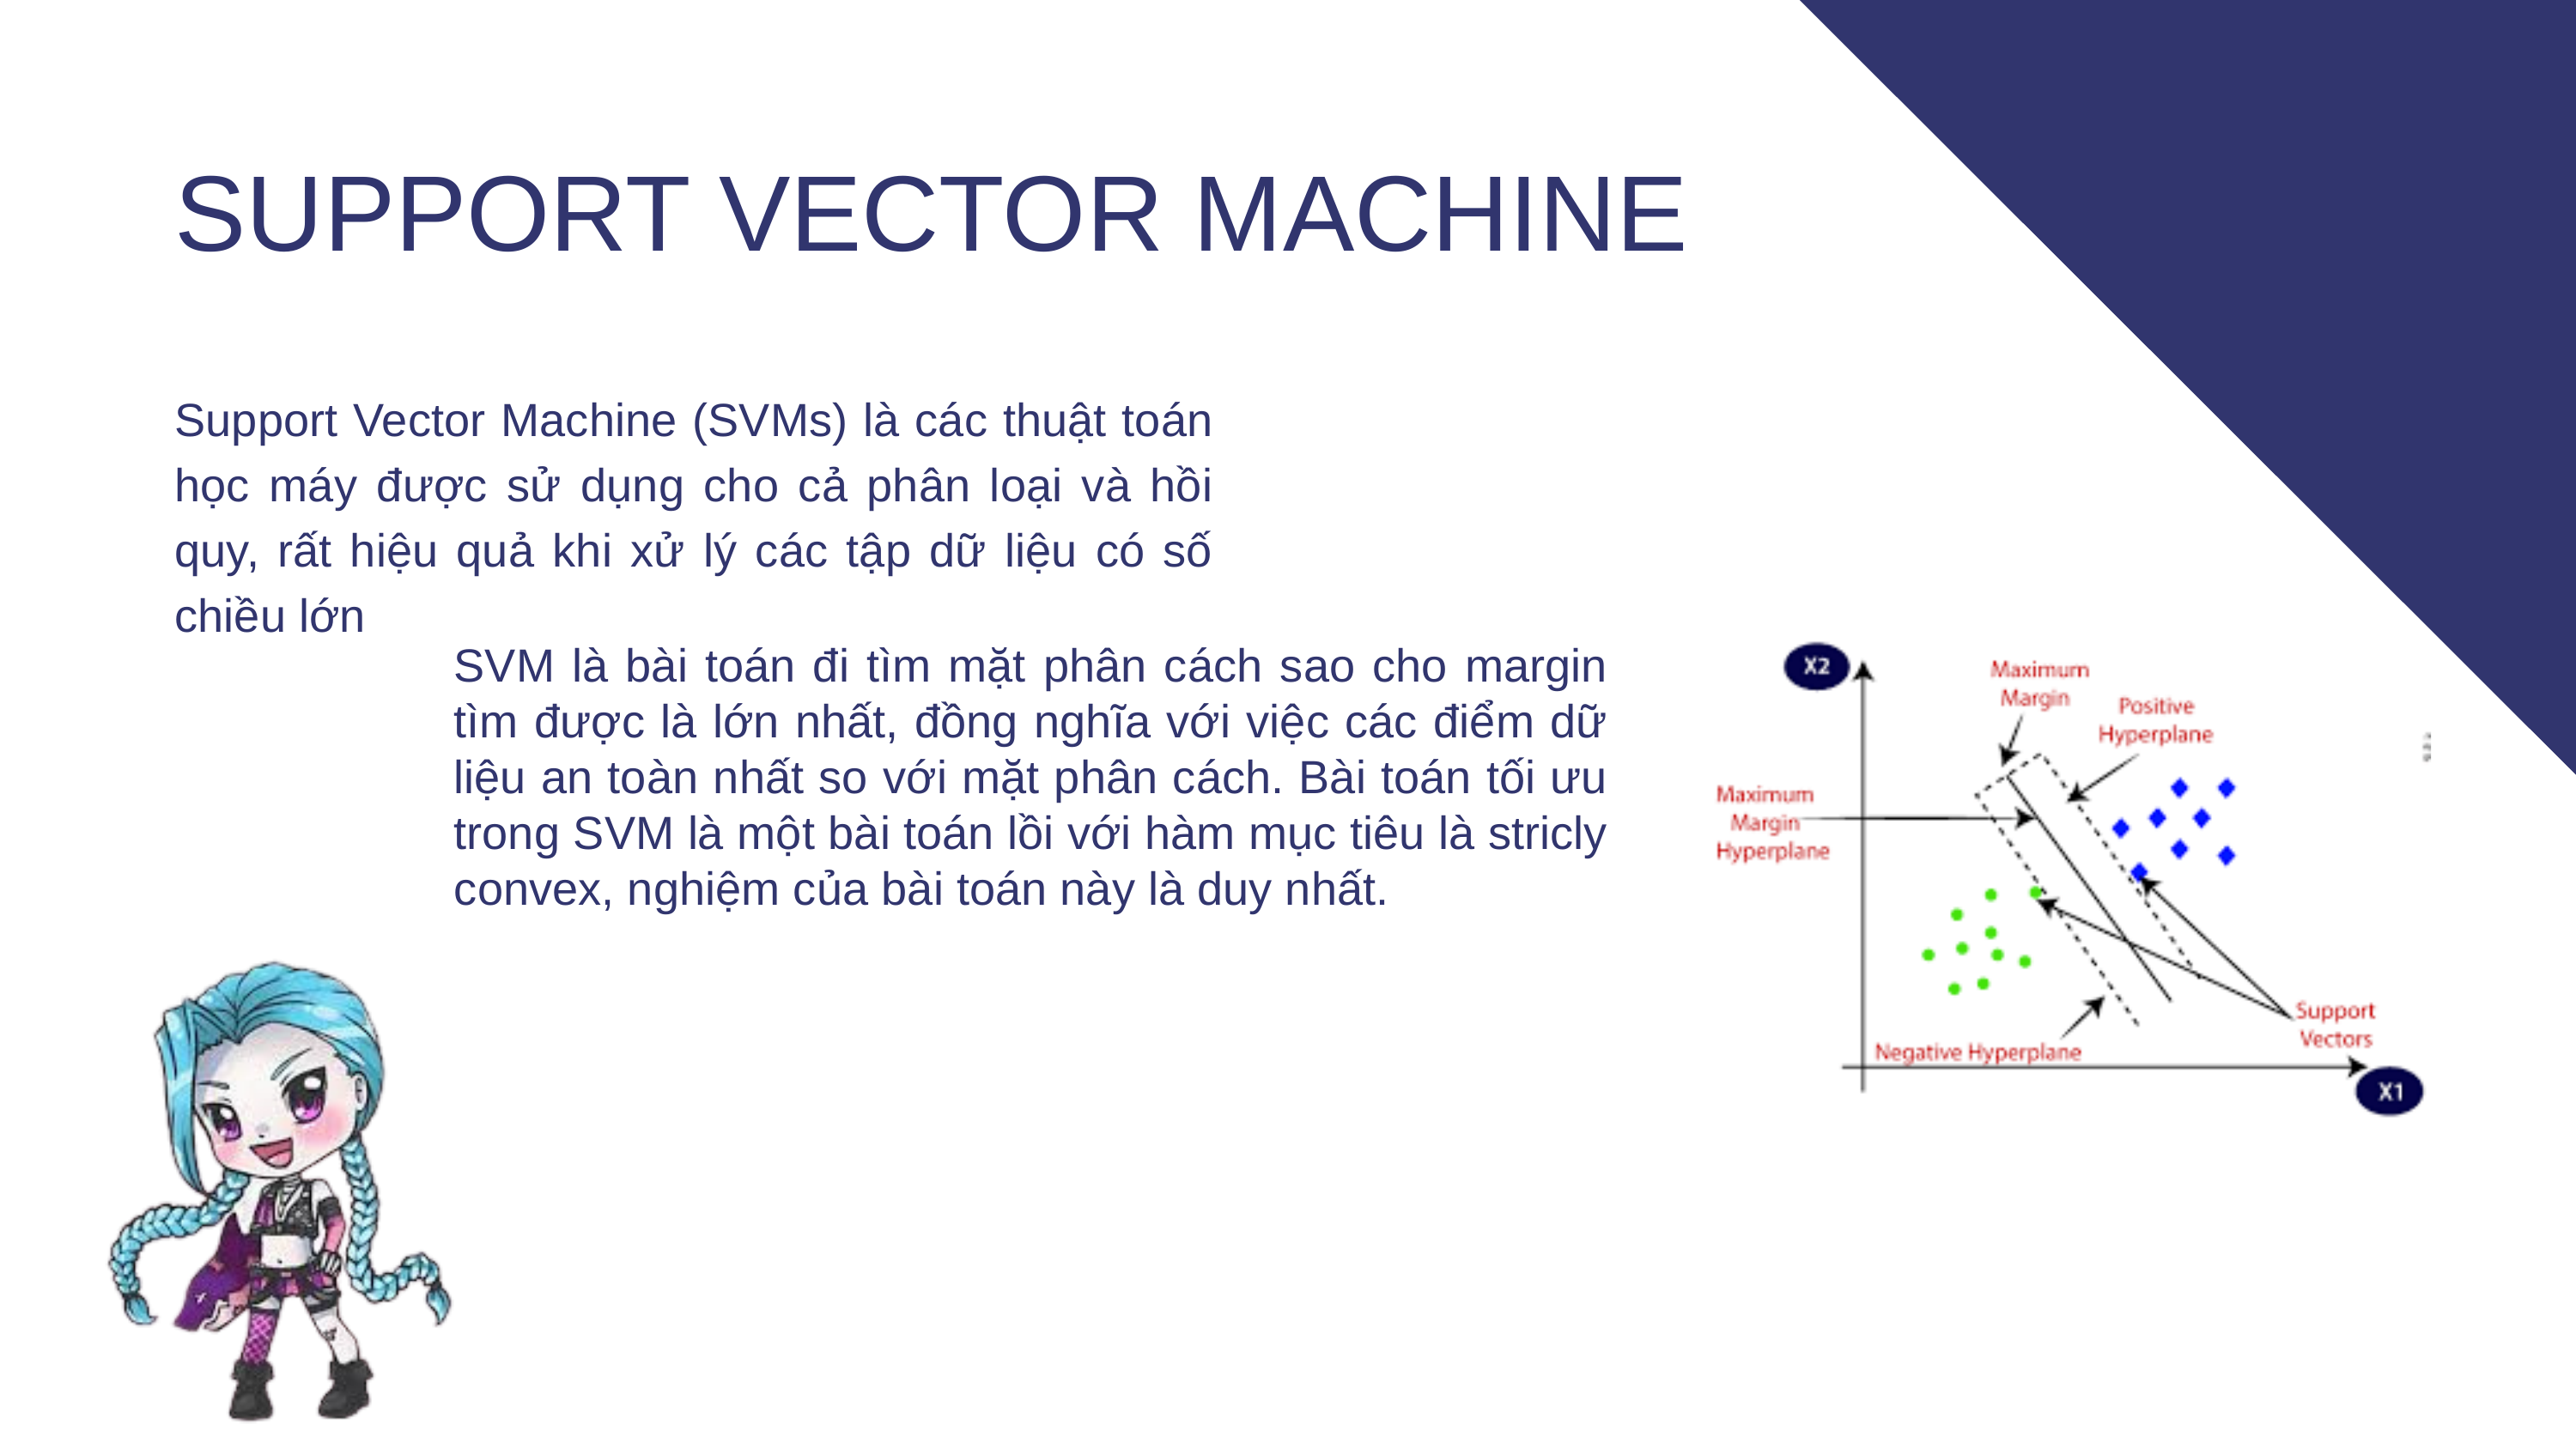

SUPPORT VECTOR MACHINE
Support Vector Machine (SVMs) là các thuật toán học máy được sử dụng cho cả phân loại và hồi quy, rất hiệu quả khi xử lý các tập dữ liệu có số chiều lớn
SVM là bài toán đi tìm mặt phân cách sao cho margin tìm được là lớn nhất, đồng nghĩa với việc các điểm dữ liệu an toàn nhất so với mặt phân cách. Bài toán tối ưu trong SVM là một bài toán lồi với hàm mục tiêu là stricly convex, nghiệm của bài toán này là duy nhất.